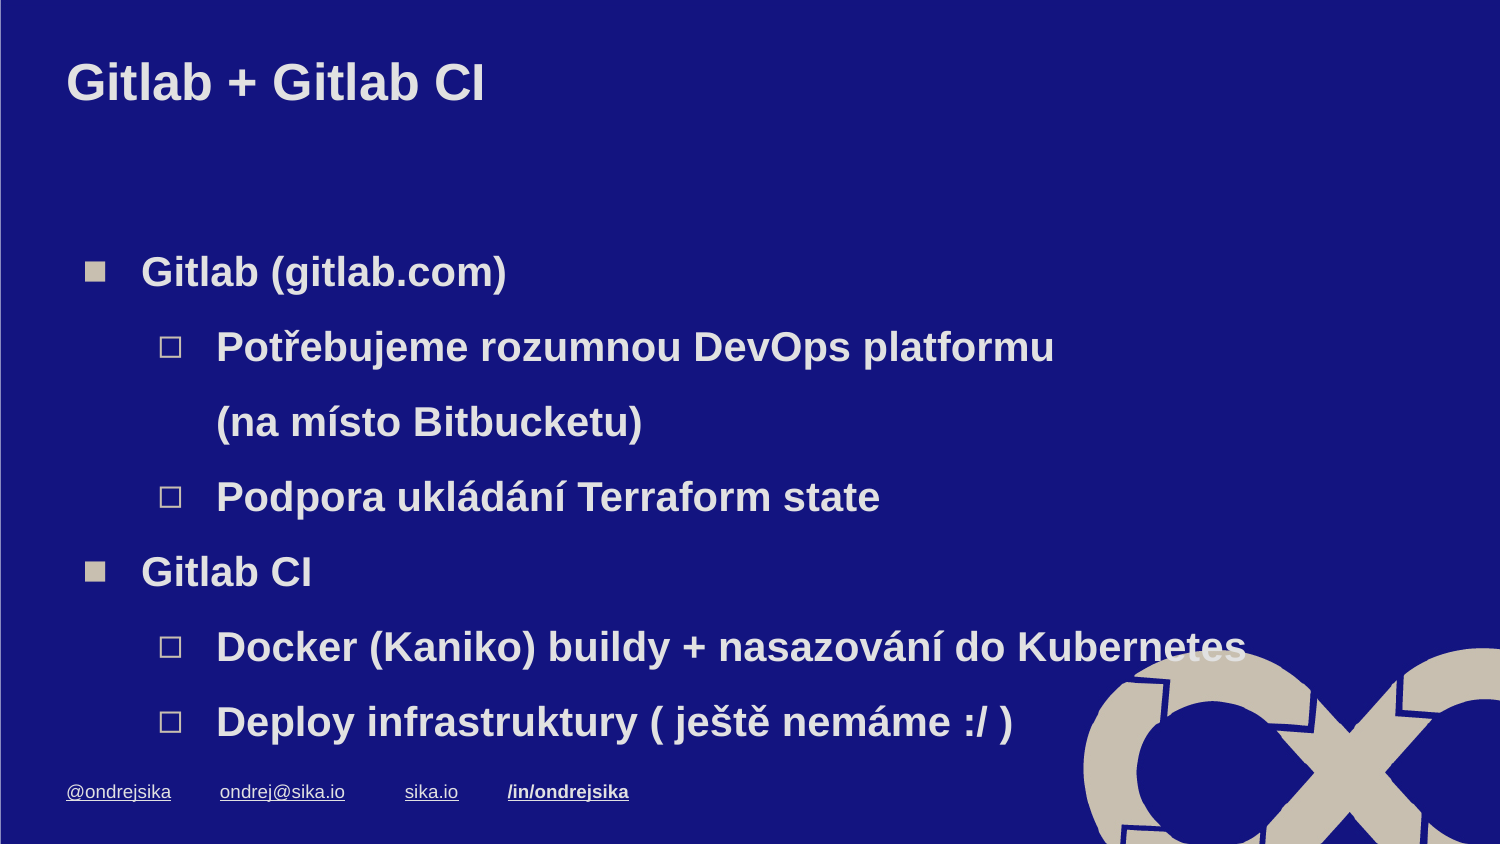

# Gitlab + Gitlab CI
Gitlab (gitlab.com)
Potřebujeme rozumnou DevOps platformu
(na místo Bitbucketu)
Podpora ukládání Terraform state
Gitlab CI
Docker (Kaniko) buildy + nasazování do Kubernetes
Deploy infrastruktury ( ještě nemáme :/ )